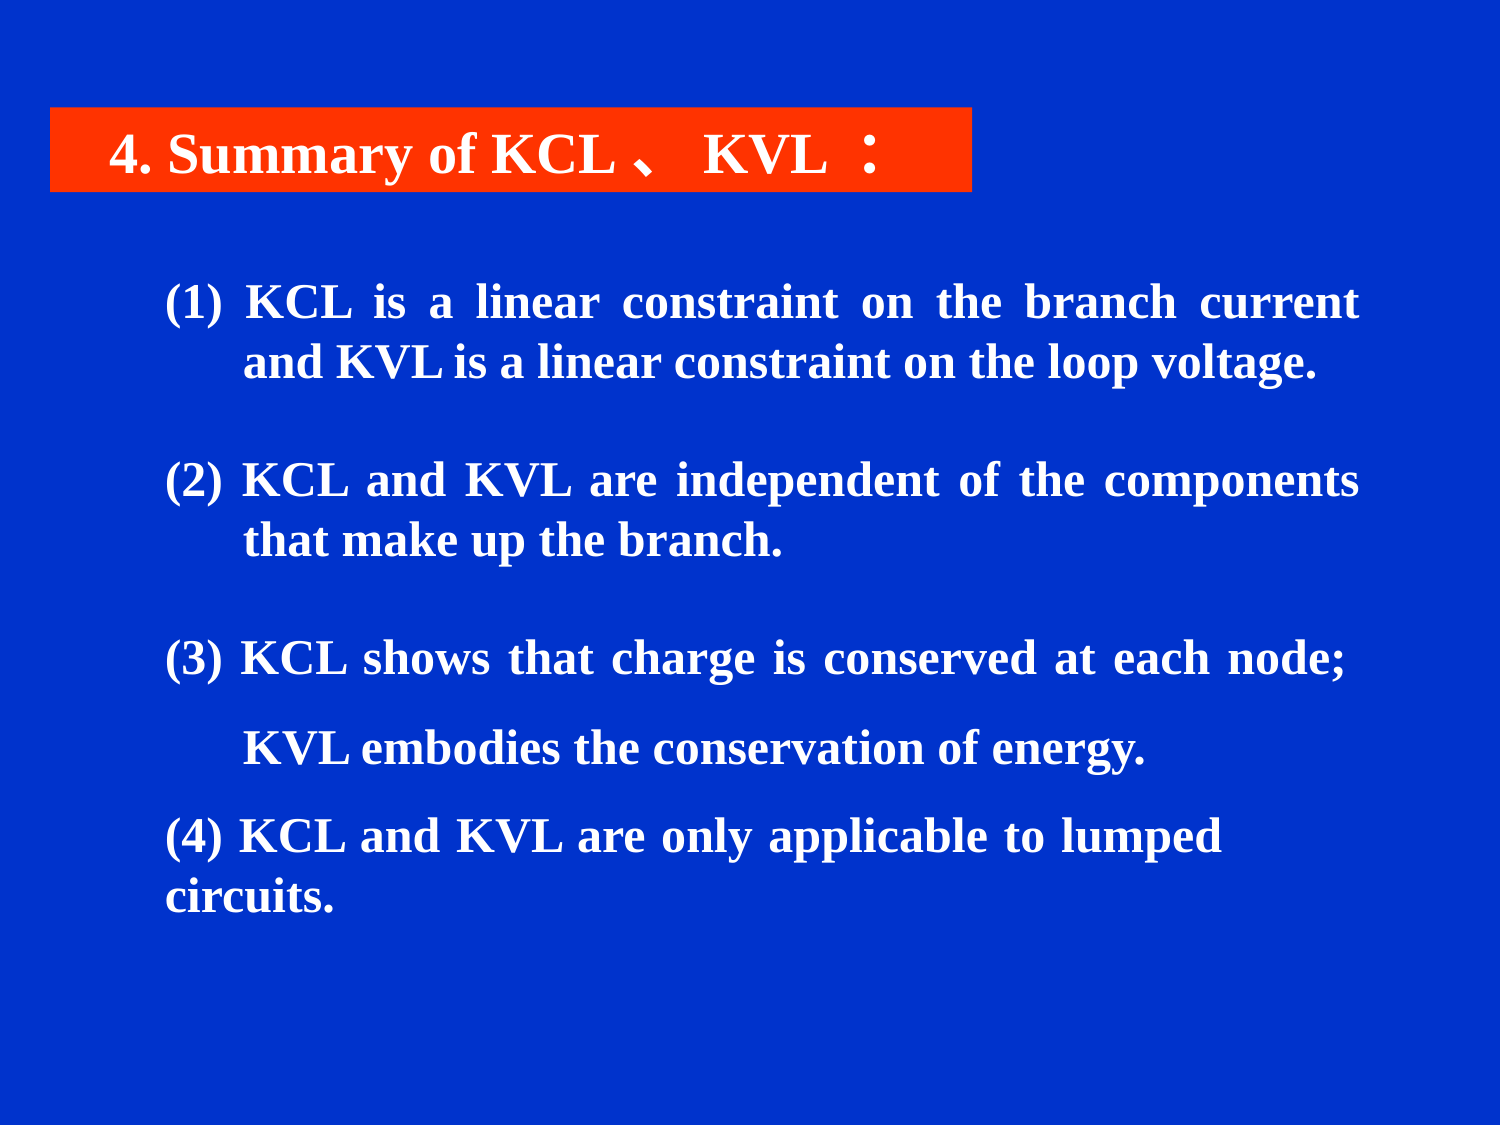

4. Summary of KCL、KVL ：
(1) KCL is a linear constraint on the branch current and KVL is a linear constraint on the loop voltage.
(2) KCL and KVL are independent of the components that make up the branch.
(3) KCL shows that charge is conserved at each node; KVL embodies the conservation of energy.
(4) KCL and KVL are only applicable to lumped circuits.